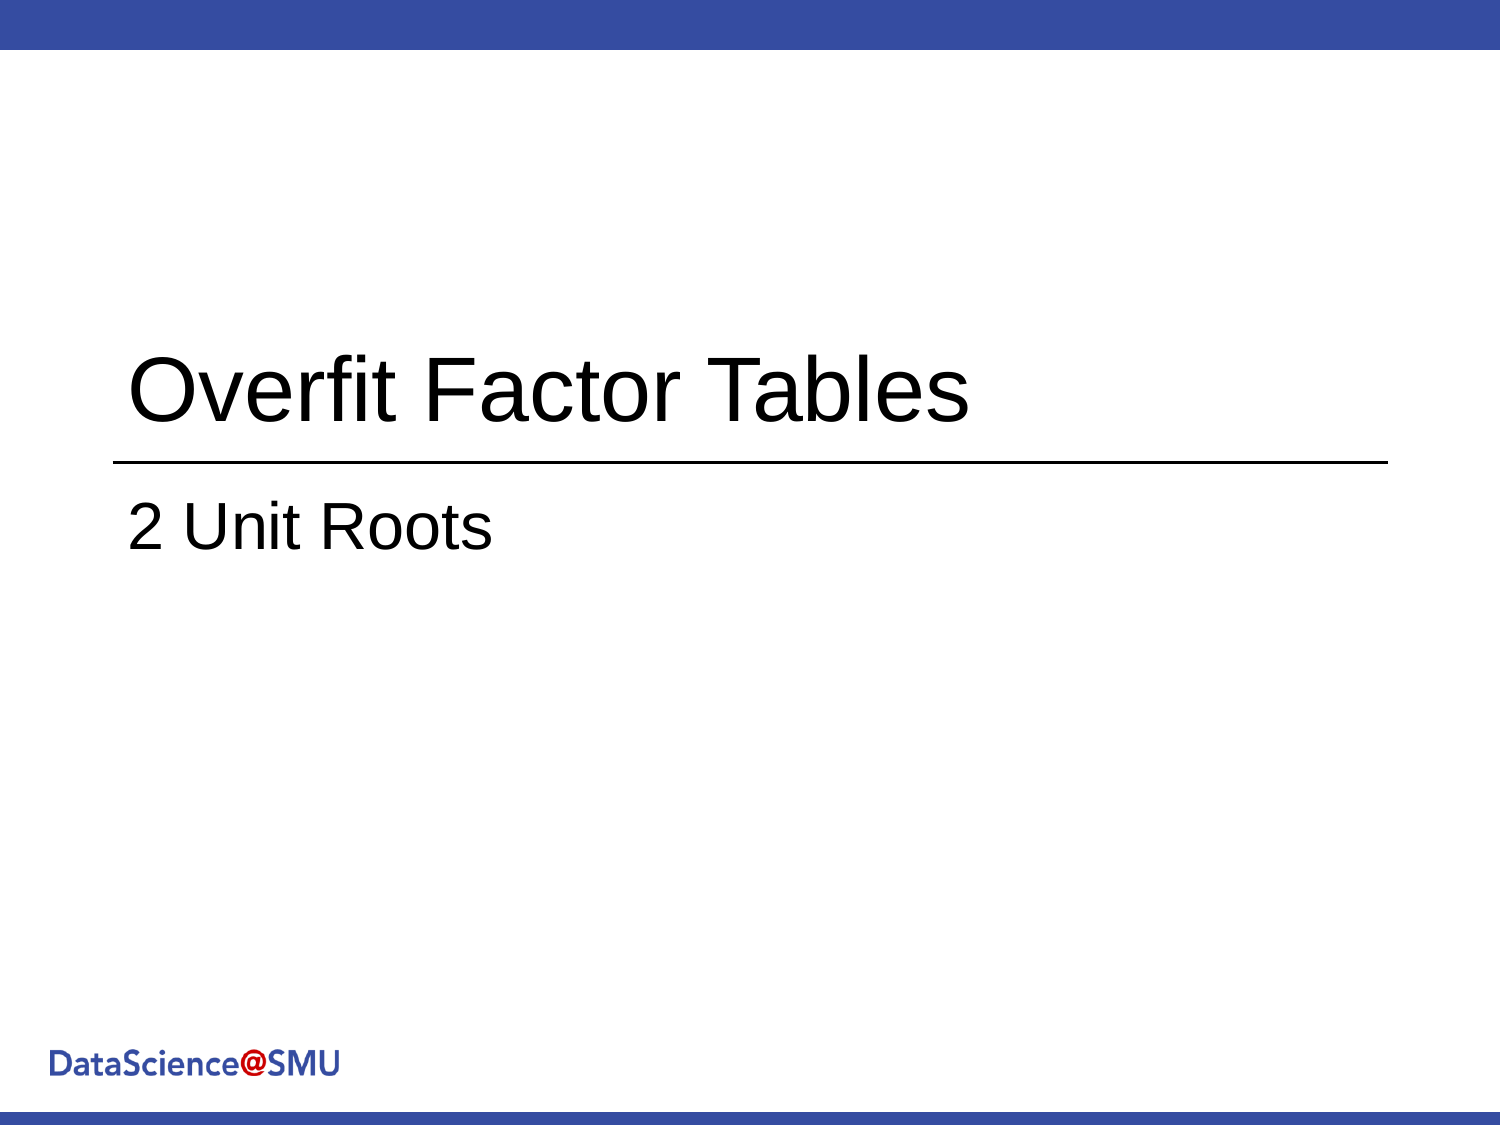

# Overfit Factor Tables
2 Unit Roots